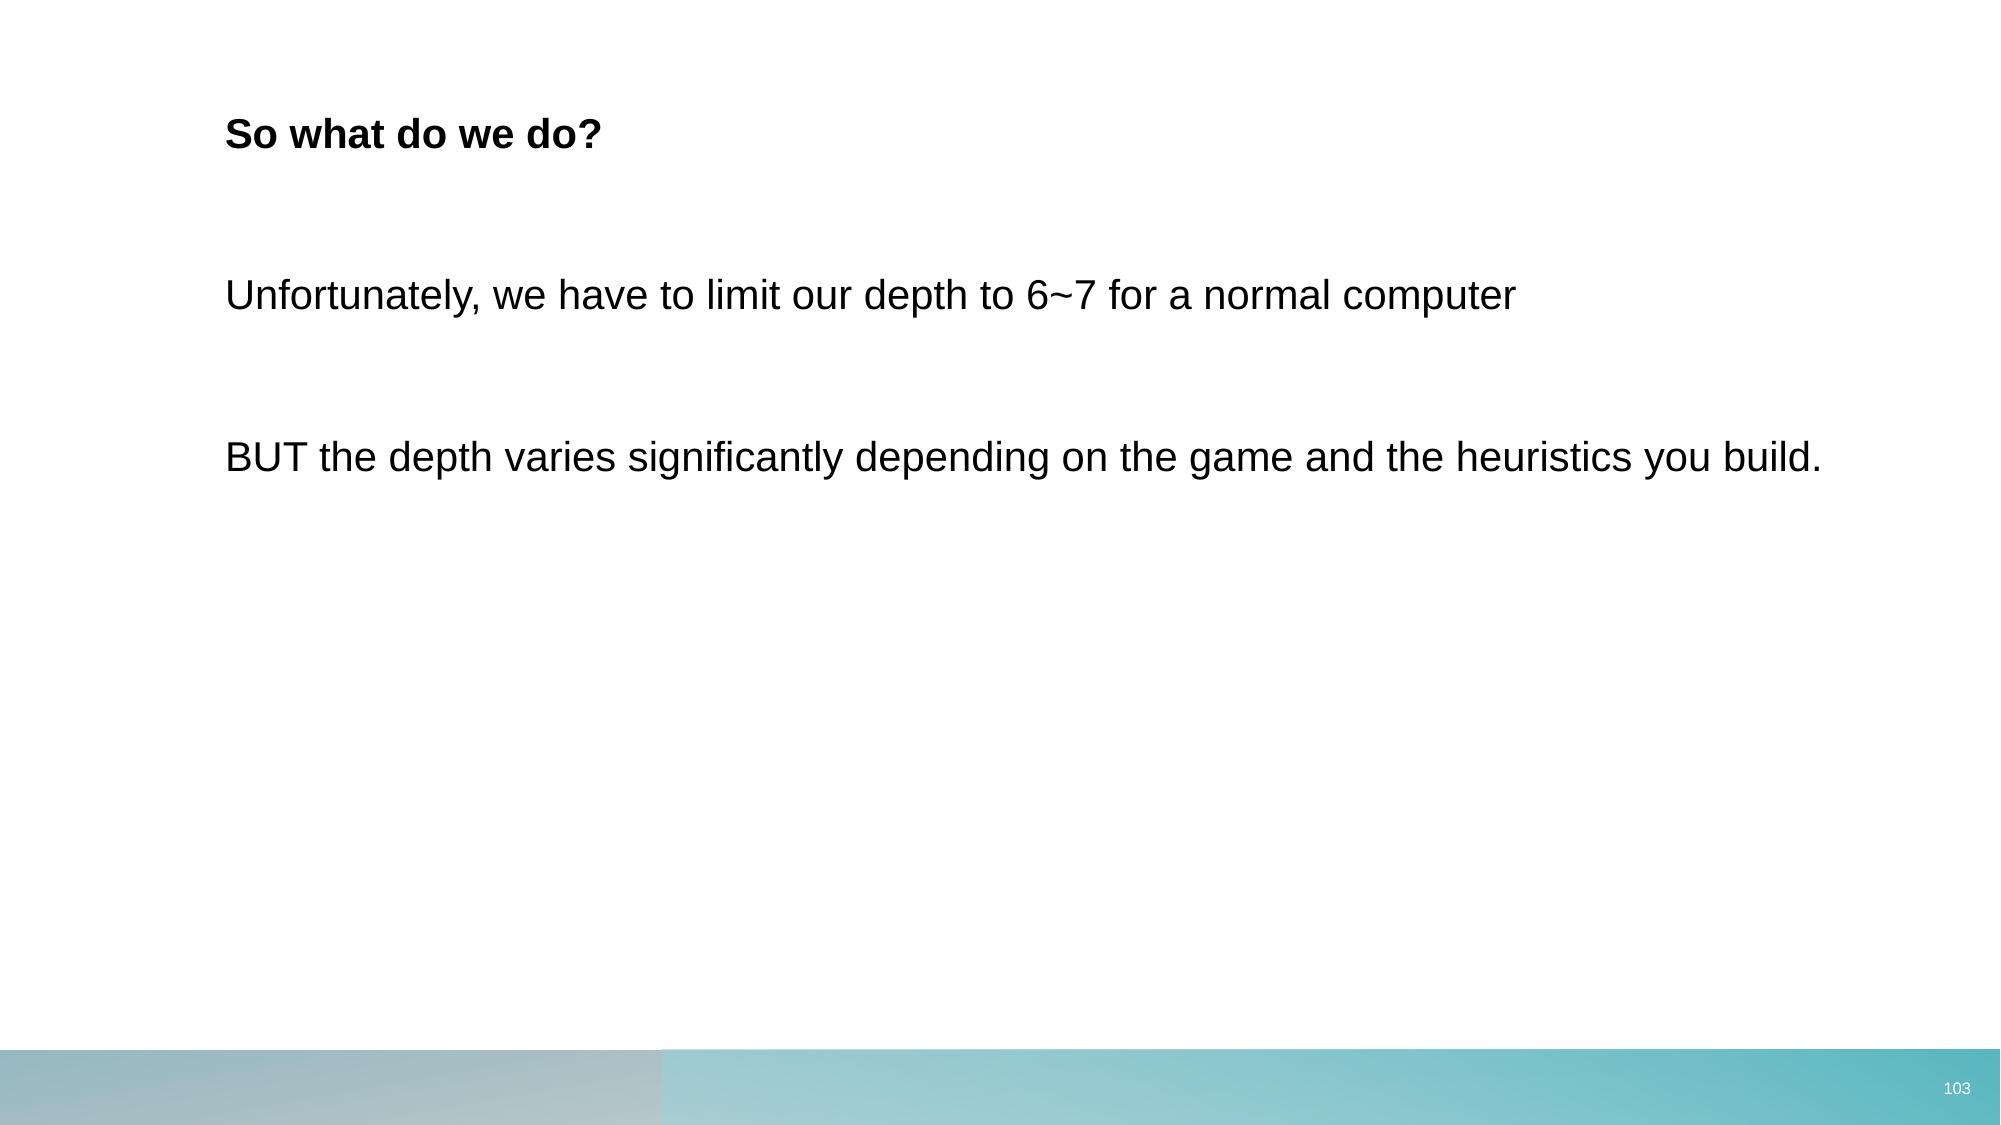

So what do we do?

Unfortunately, we have to limit our depth to 6~7 for a normal computer

BUT the depth varies significantly depending on the game and the heuristics you build.
103